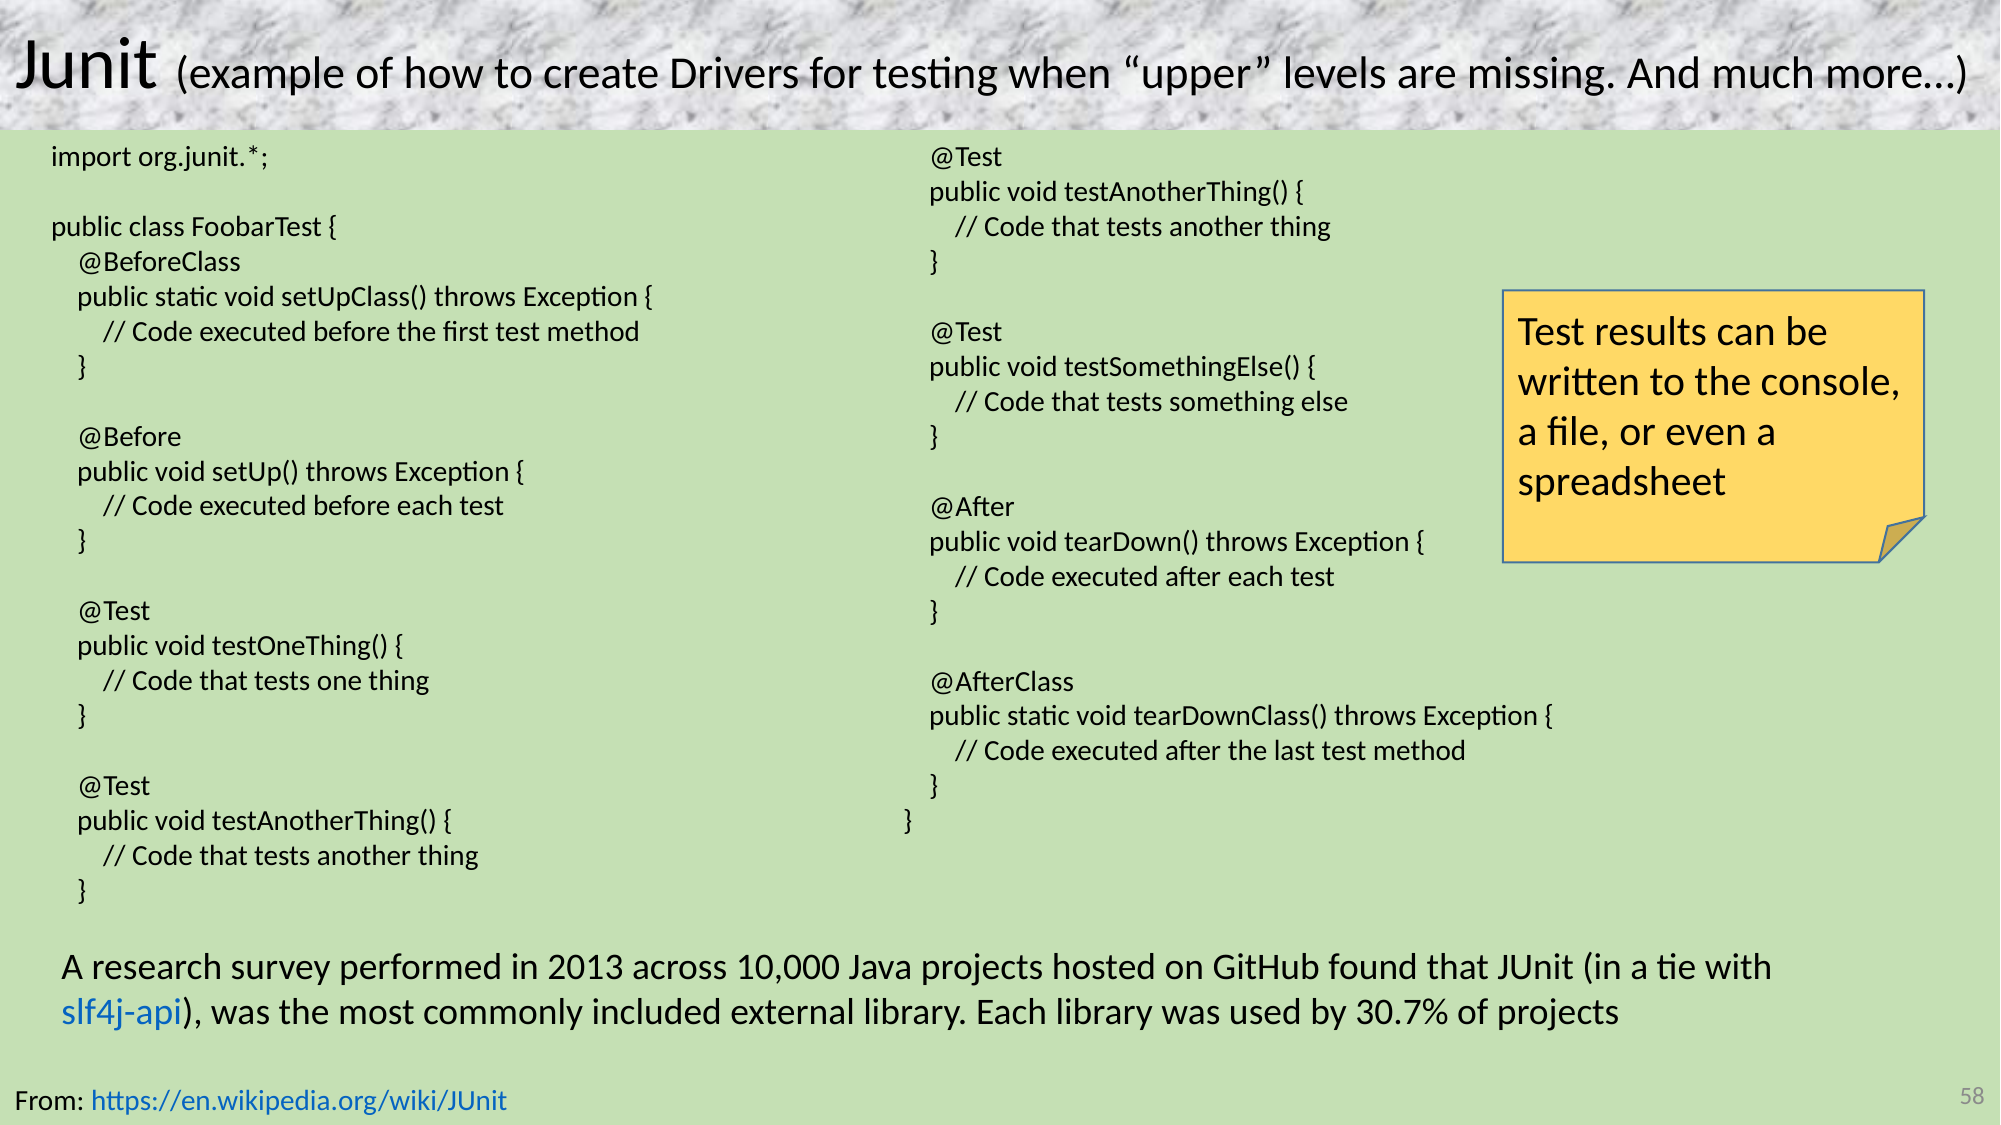

# Junit (example of how to create Drivers for testing when “upper” levels are missing. And much more…)
import org.junit.*;

public class FoobarTest {
    @BeforeClass
    public static void setUpClass() throws Exception {
        // Code executed before the first test method
    }

    @Before
    public void setUp() throws Exception {
        // Code executed before each test
    }

    @Test
    public void testOneThing() {
        // Code that tests one thing
    }

    @Test
    public void testAnotherThing() {
        // Code that tests another thing
    }
    @Test
    public void testAnotherThing() {
        // Code that tests another thing
    }

    @Test
    public void testSomethingElse() {
        // Code that tests something else
    }

    @After
    public void tearDown() throws Exception {
        // Code executed after each test
    }

    @AfterClass
    public static void tearDownClass() throws Exception {
        // Code executed after the last test method
    }
}

Test results can be written to the console, a file, or even a spreadsheet
A research survey performed in 2013 across 10,000 Java projects hosted on GitHub found that JUnit (in a tie with slf4j-api), was the most commonly included external library. Each library was used by 30.7% of projects
58
From: https://en.wikipedia.org/wiki/JUnit